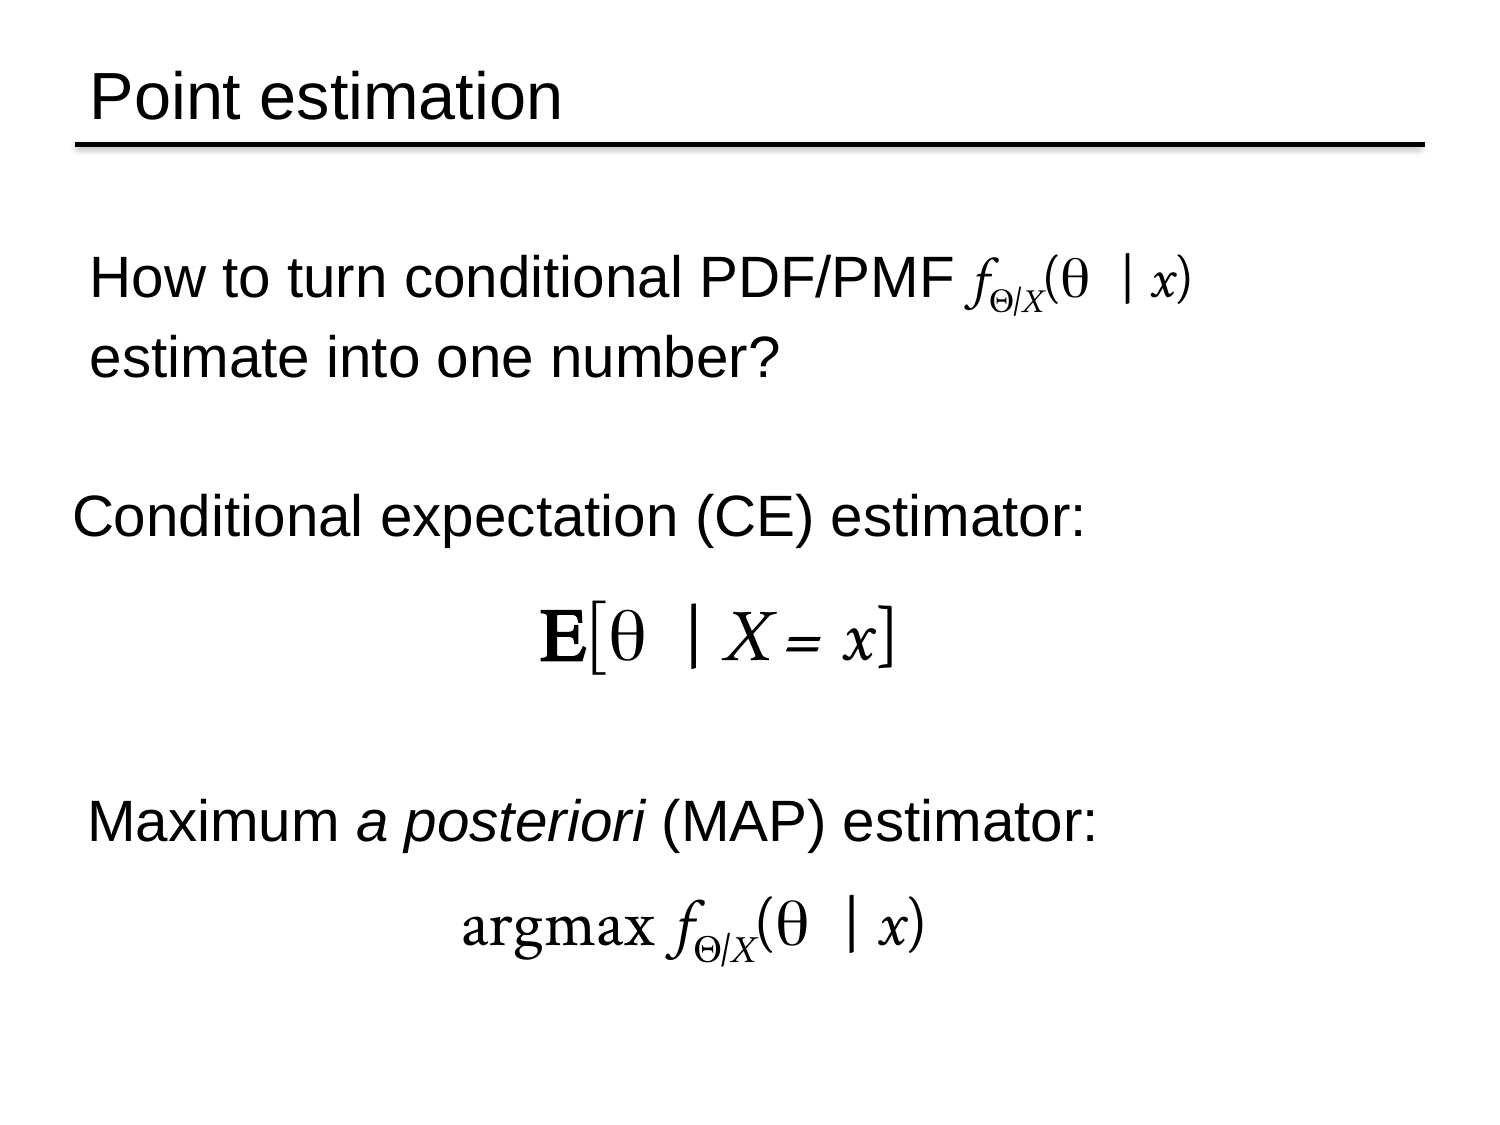

# Point estimation
How to turn conditional PDF/PMF fΘ|X(θ | x) estimate into one number?
Conditional expectation (CE) estimator:
Ε[θ | X = x]
Maximum a posteriori (MAP) estimator:
argmax fΘ|X(θ | x)